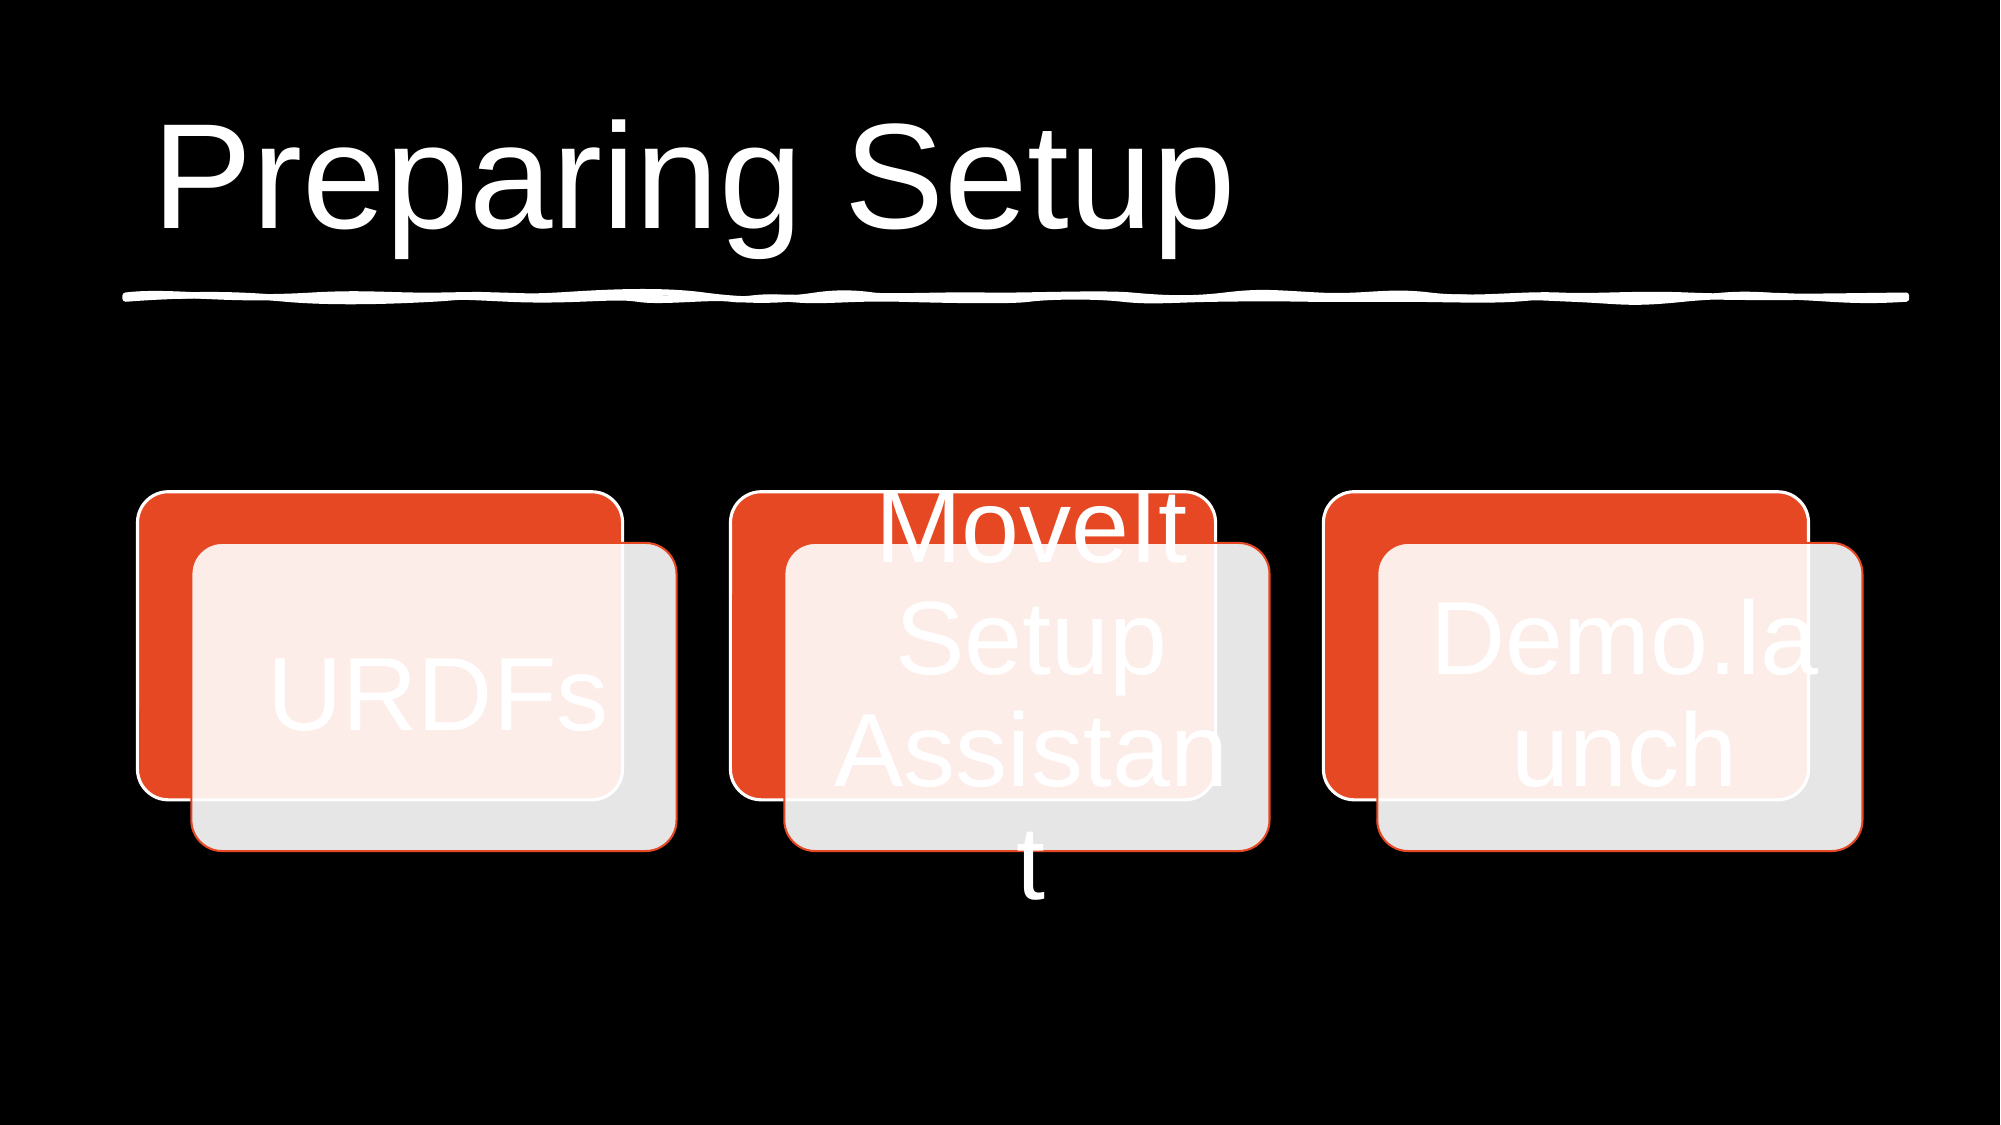

# Preparing Setup

URDFs
MoveIt Setup Assistant
Demo.launch